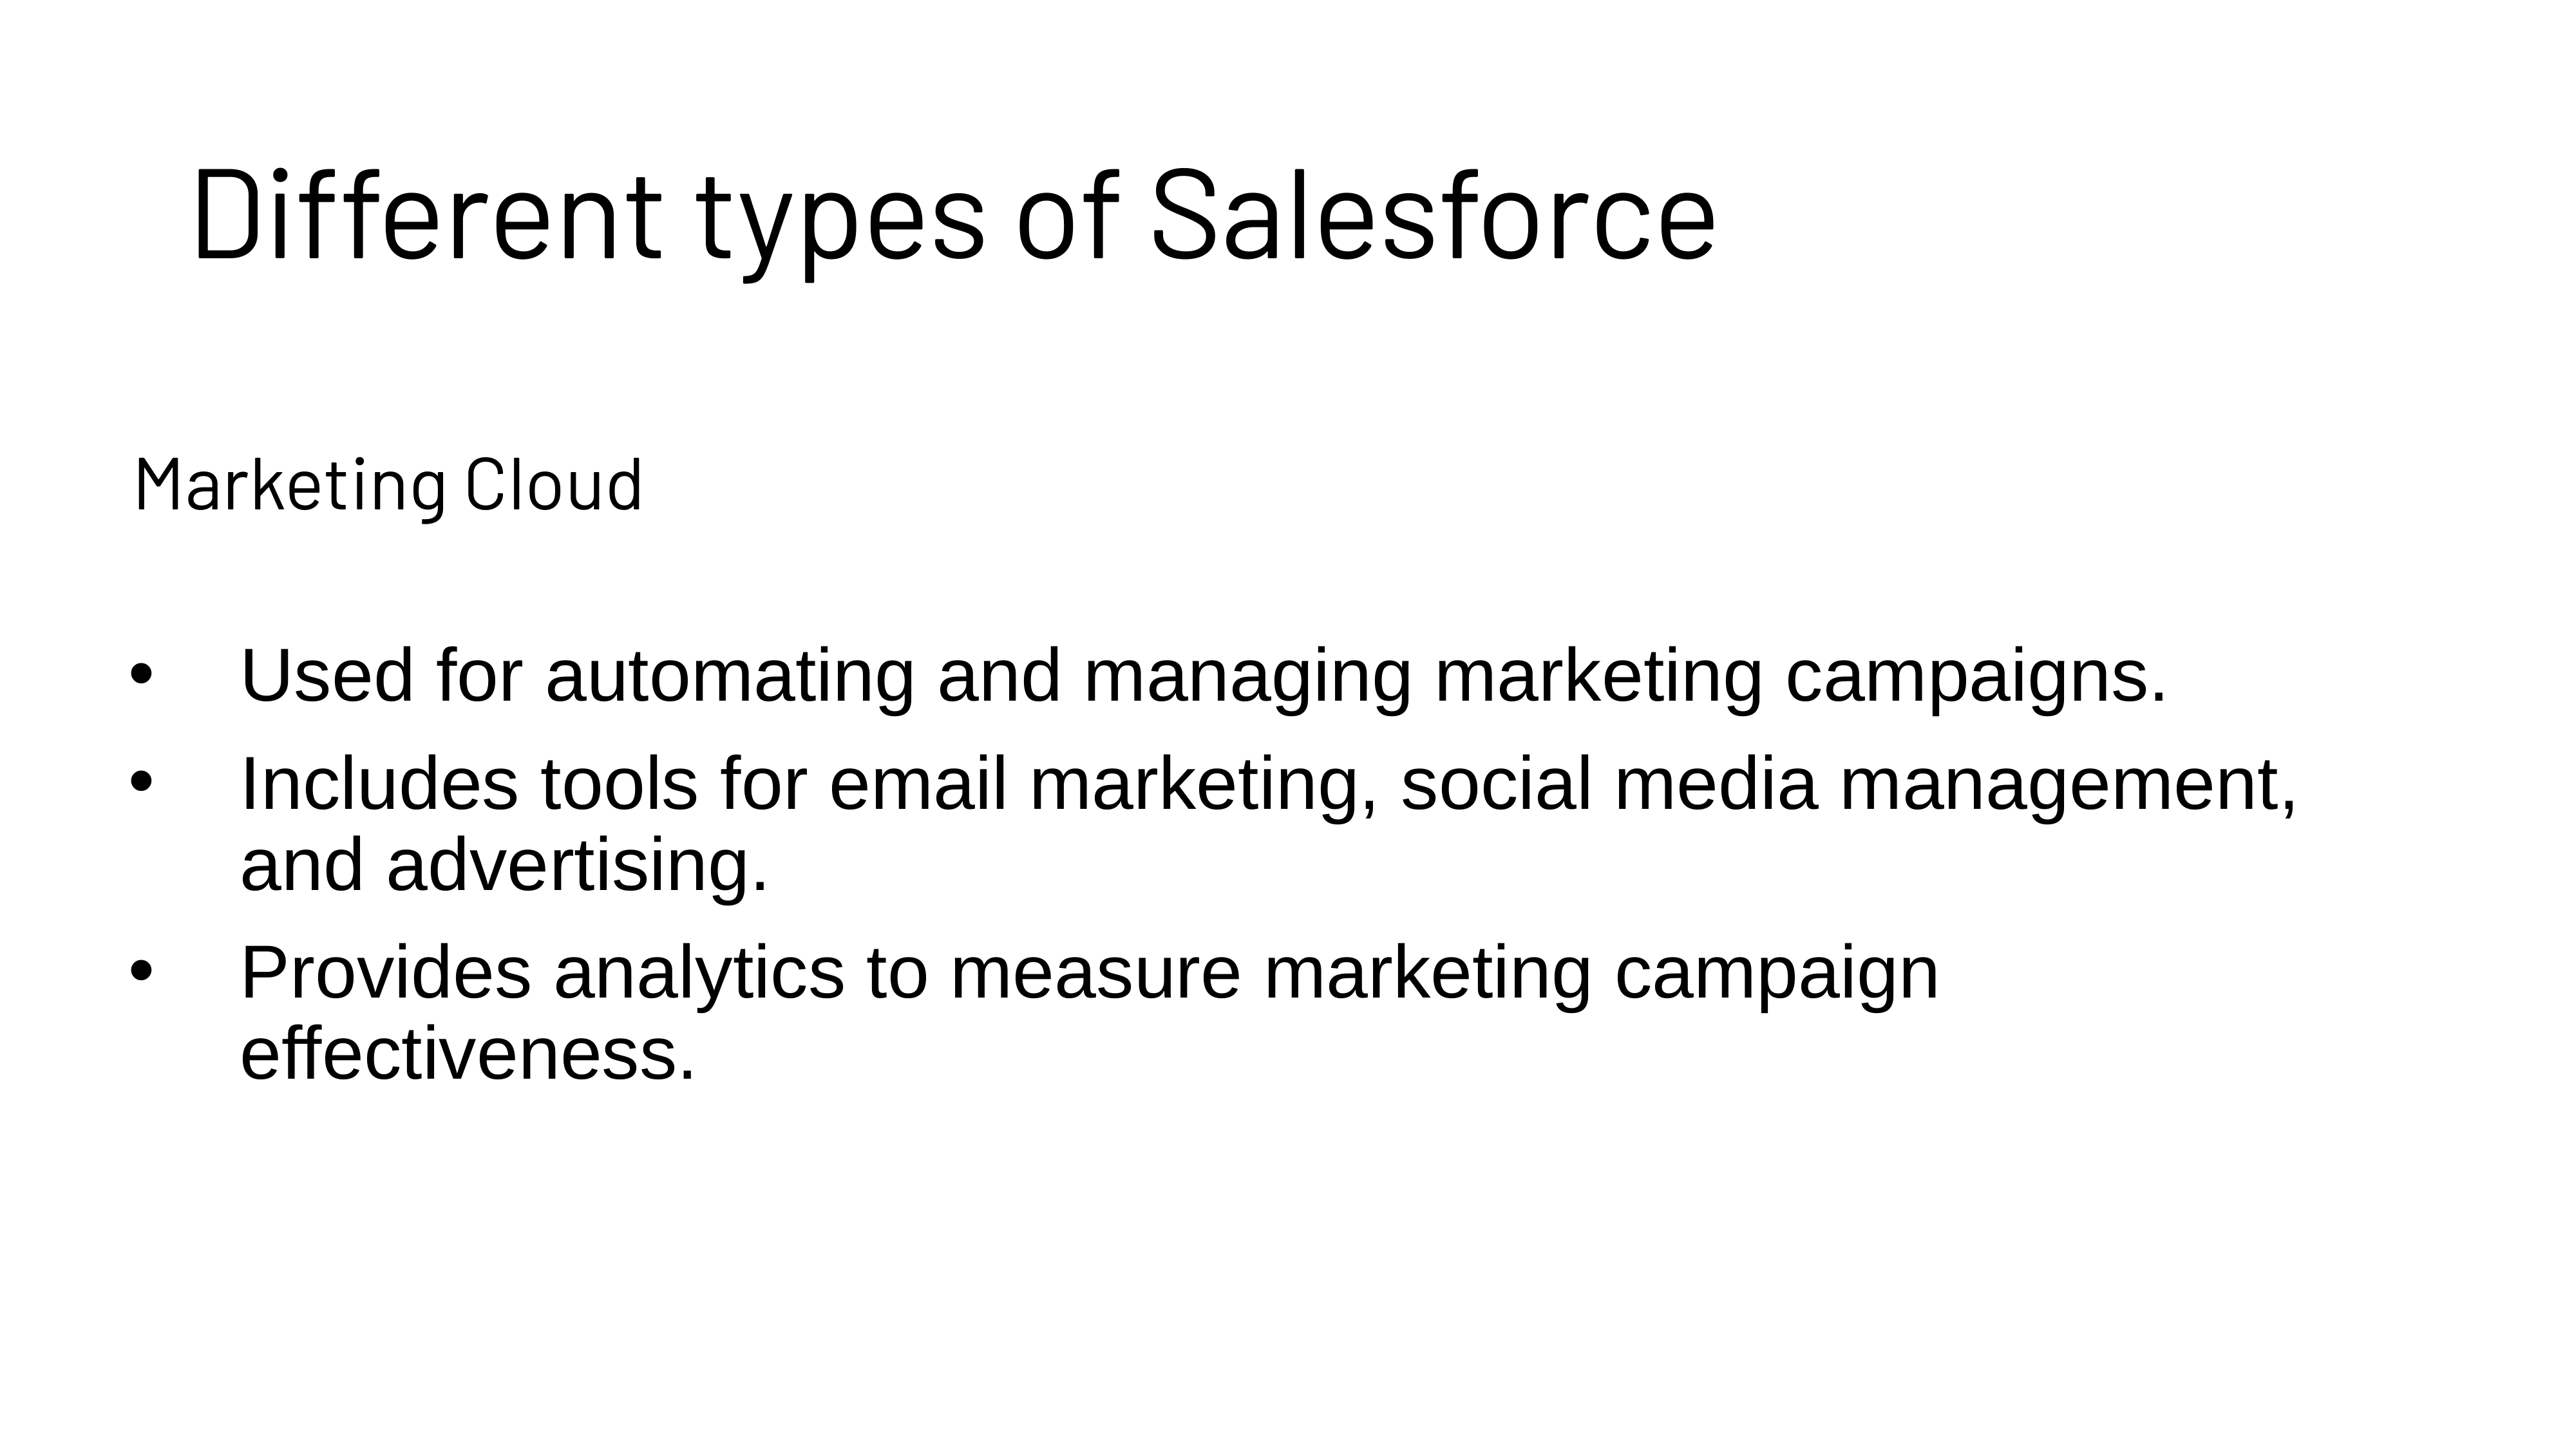

# Different types of Salesforce
Marketing Cloud
Used for automating and managing marketing campaigns.
Includes tools for email marketing, social media management, and advertising.
Provides analytics to measure marketing campaign effectiveness.